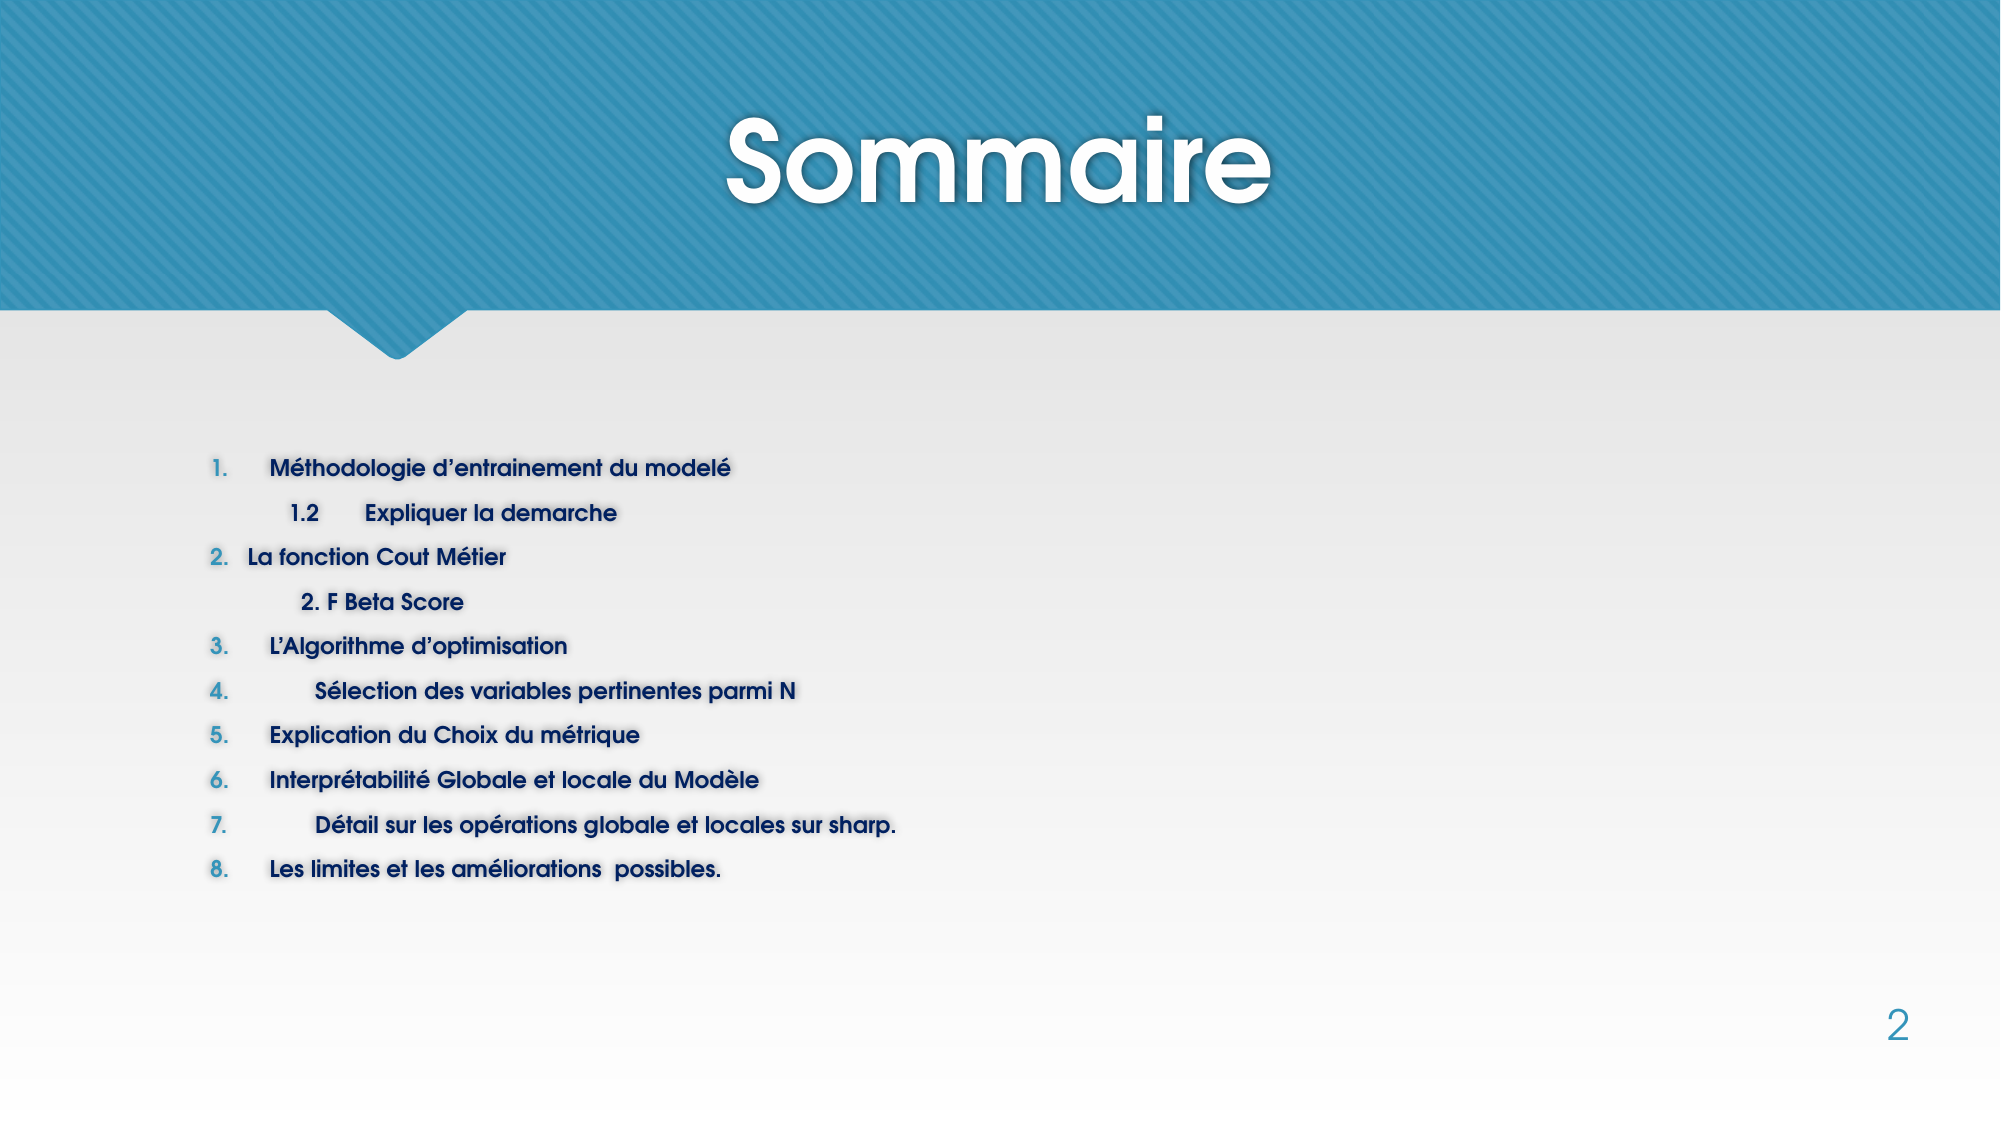

# Sommaire
Méthodologie d’entrainement du modelé
            1.2       Expliquer la demarche
La fonction Cout Métier
              2. F Beta Score
L’Algorithme d’optimisation
       Sélection des variables pertinentes parmi N
Explication du Choix du métrique
Interprétabilité Globale et locale du Modèle
       Détail sur les opérations globale et locales sur sharp.
Les limites et les améliorations  possibles.
2